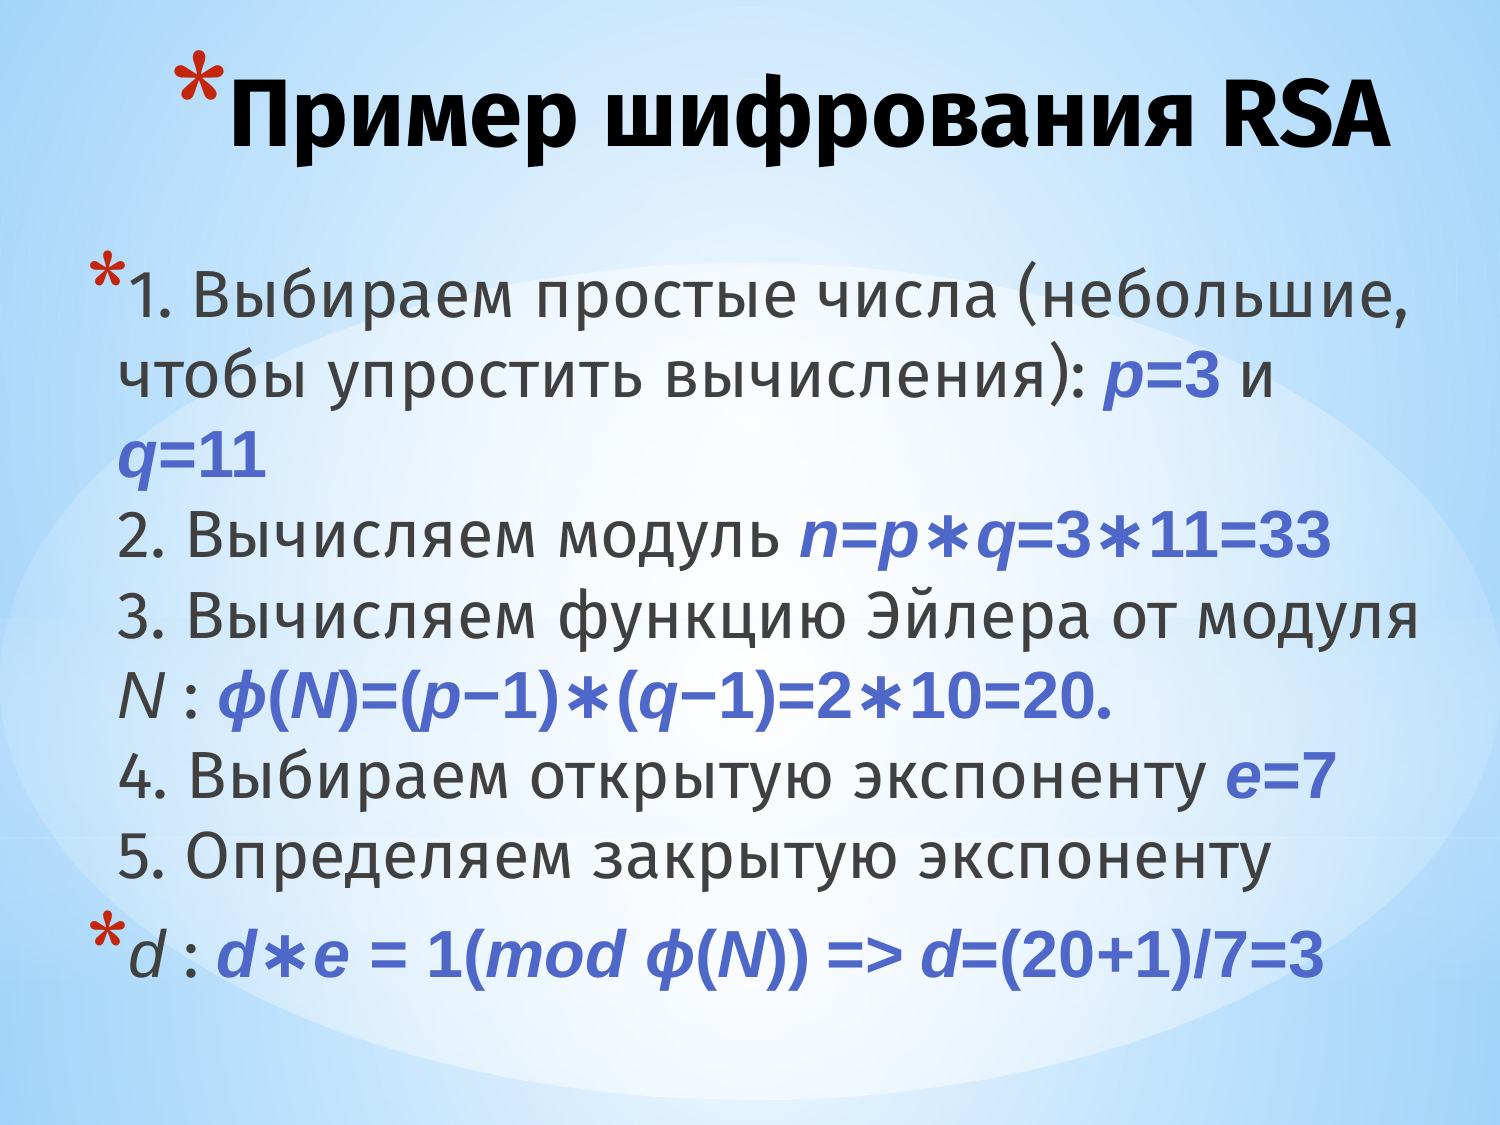

# Пример шифрования RSA
1. Выбираем простые числа (небольшие, чтобы упростить вычисления): p=3 и q=11
2. Вычисляем модуль n=p∗q=3∗11=33
3. Вычисляем функцию Эйлера от модуля N : ϕ(N)=(p−1)∗(q−1)=2∗10=20.
4. Выбираем открытую экспоненту e=7
5. Определяем закрытую экспоненту
d : d∗e = 1(mod ϕ(N)) => d=(20+1)/7=3